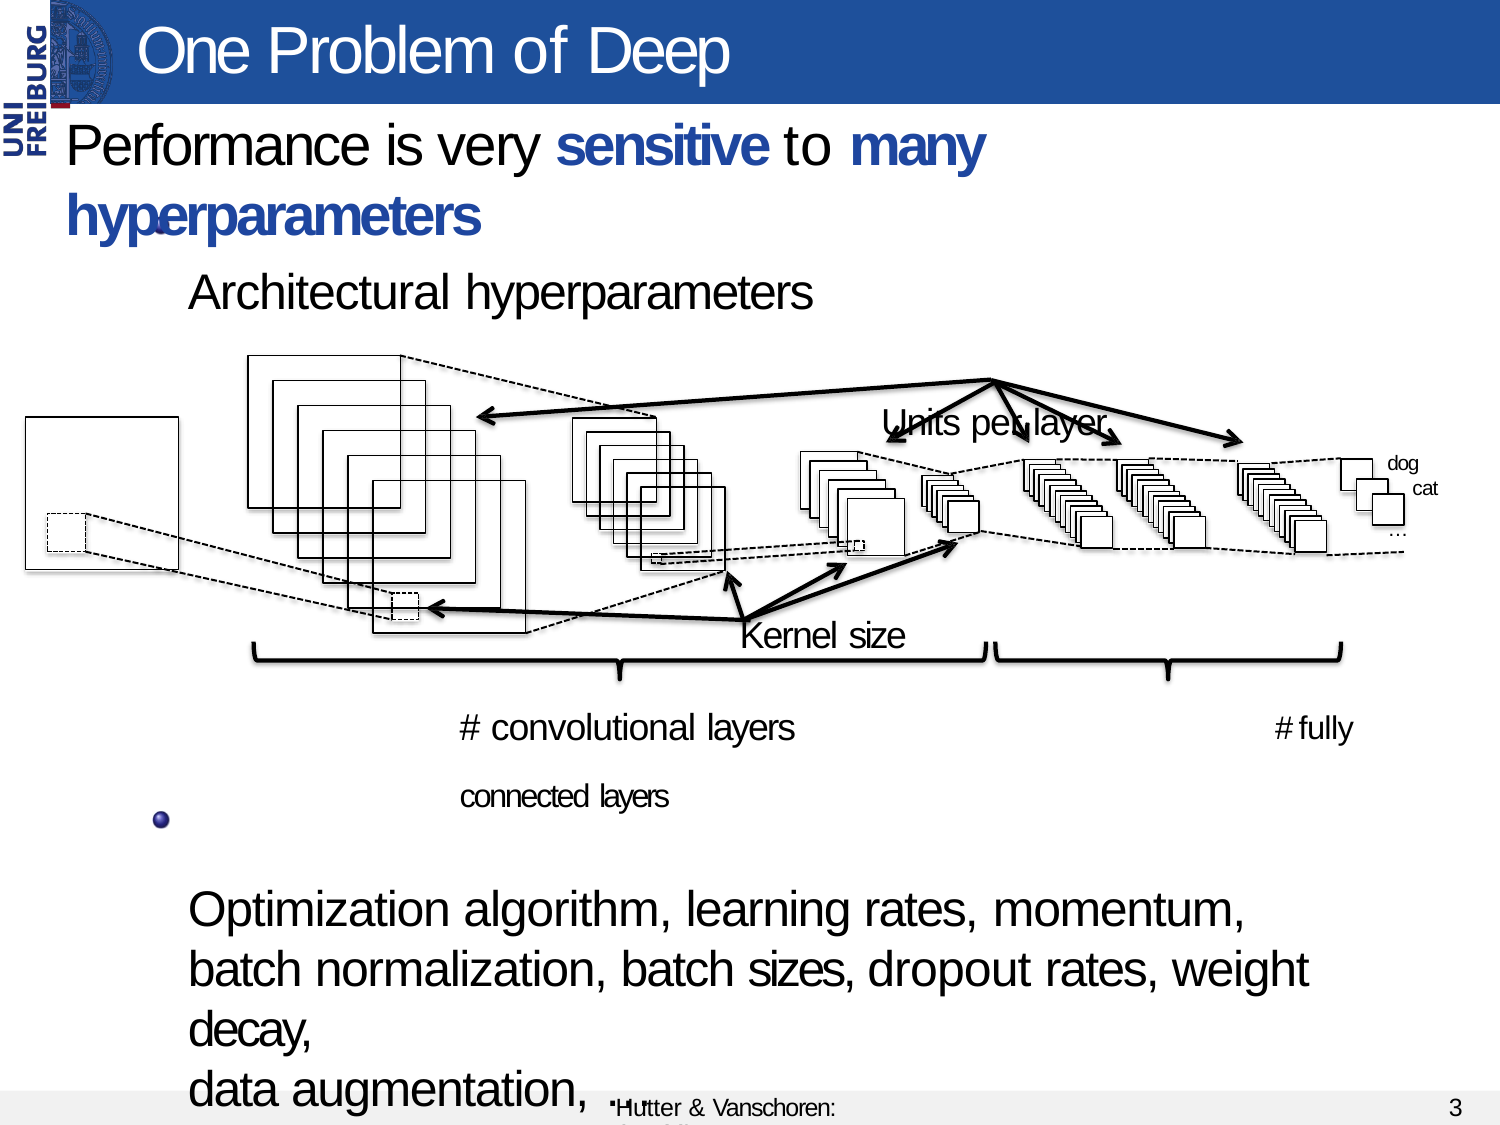

# One Problem of Deep Learning
Performance is very sensitive to many hyperparameters
Architectural hyperparameters

Units per layer

dog
cat
…

Kernel size
# convolutional layers	# fully connected layers

Optimization algorithm, learning rates, momentum,
batch normalization, batch sizes, dropout rates, weight decay,
data augmentation, …
→ Easily 20-50 design decisions

Hutter & Vanschoren: AutoML
3